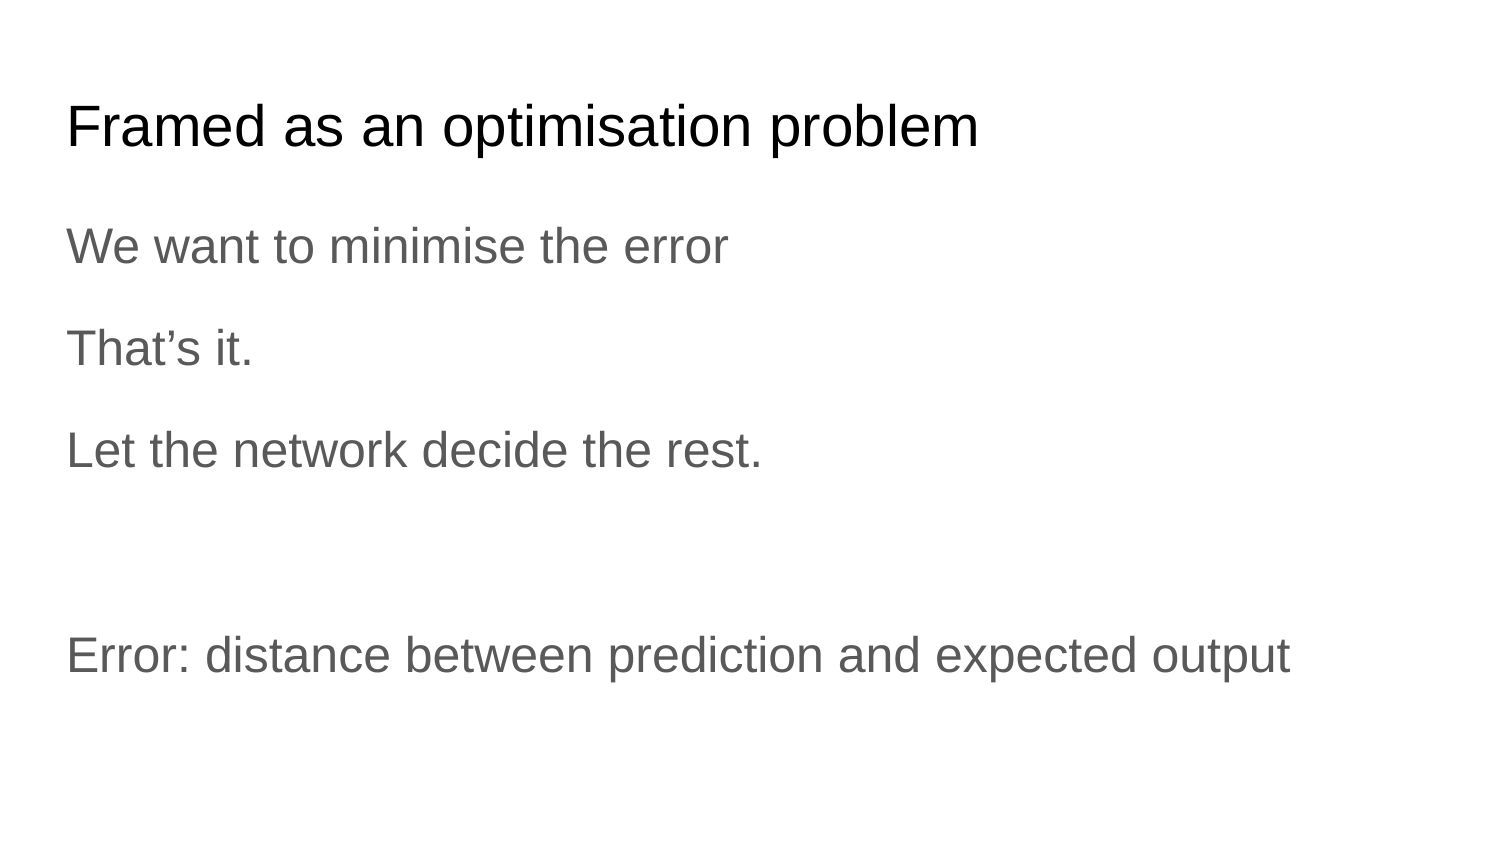

# Framed as an optimisation problem
We want to minimise the error
That’s it.
Let the network decide the rest.

Error: distance between prediction and expected output